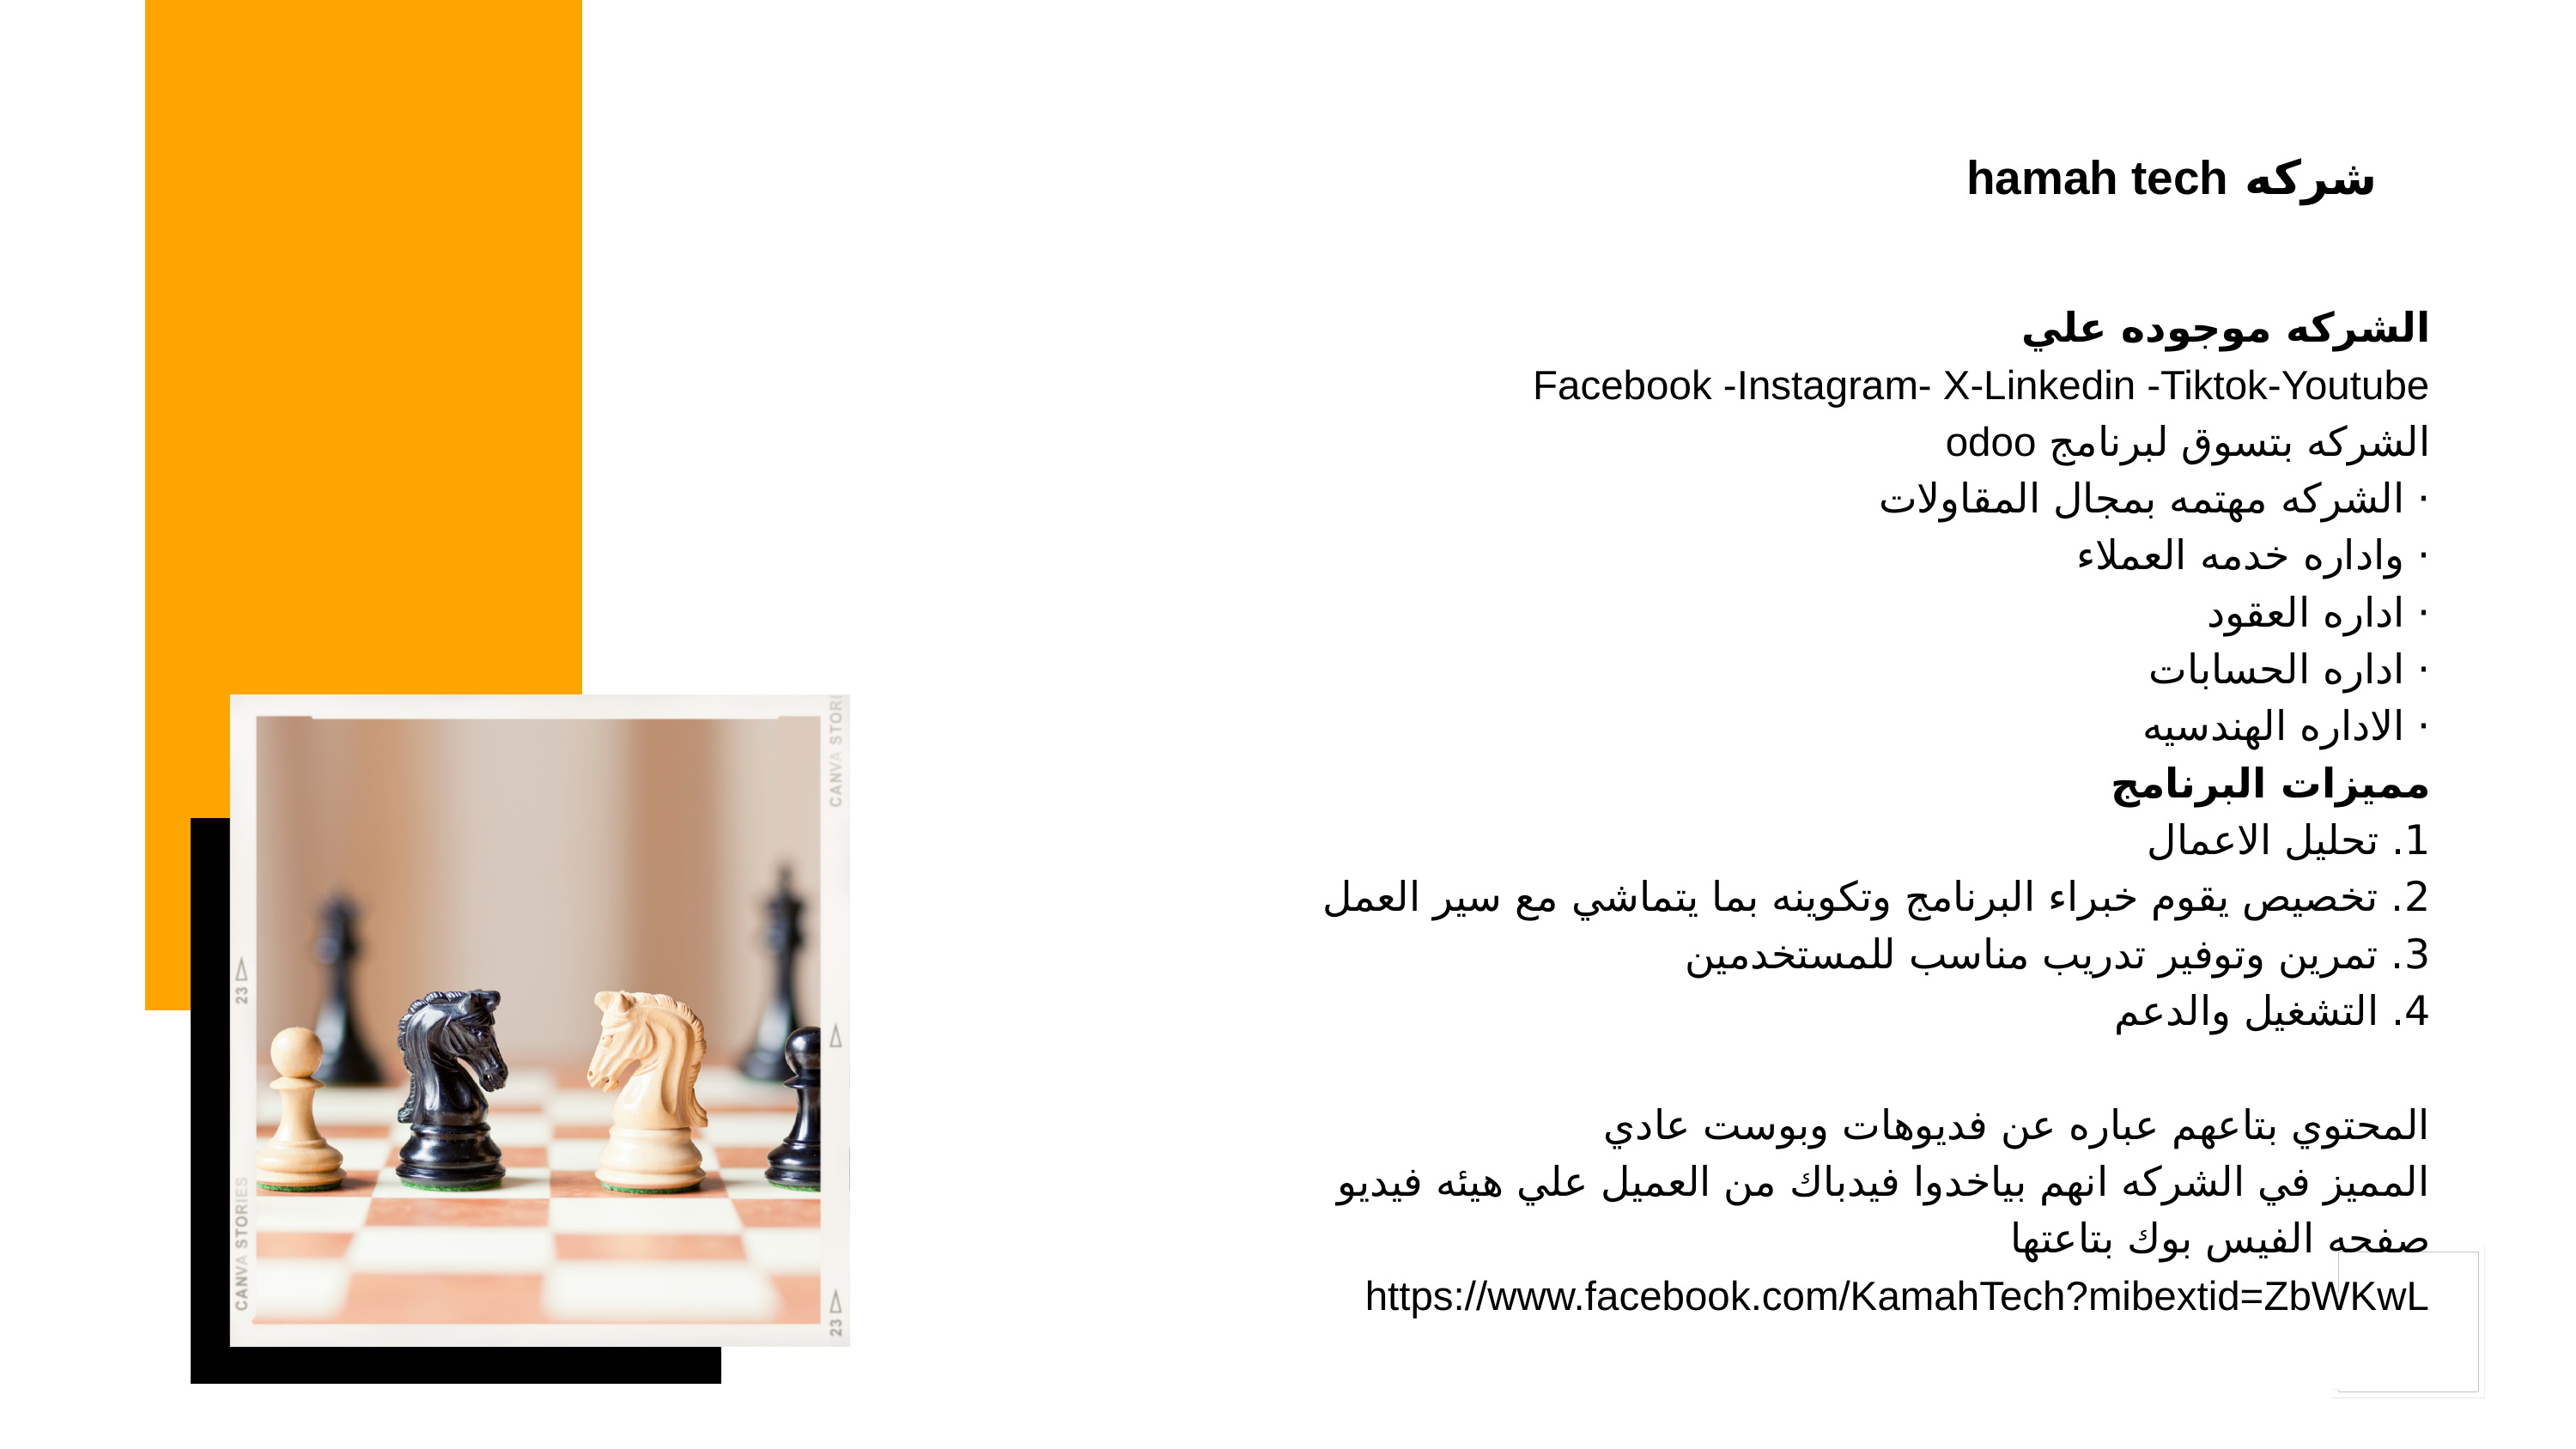

شركه hamah tech
الشركه موجوده علي
Facebook -Instagram- X-Linkedin -Tiktok-Youtube
الشركه بتسوق لبرنامج odoo
· الشركه مهتمه بمجال المقاولات
· واداره خدمه العملاء
· اداره العقود
· اداره الحسابات
· الاداره الهندسيه
مميزات البرنامج
1. تحليل الاعمال
2. تخصيص يقوم خبراء البرنامج وتكوينه بما يتماشي مع سير العمل
3. تمرين وتوفير تدريب مناسب للمستخدمين
4. التشغيل والدعم

المحتوي بتاعهم عباره عن فديوهات وبوست عادي
المميز في الشركه انهم بياخدوا فيدباك من العميل علي هيئه فيديو
صفحه الفيس بوك بتاعتها
https://www.facebook.com/KamahTech?mibextid=ZbWKwL